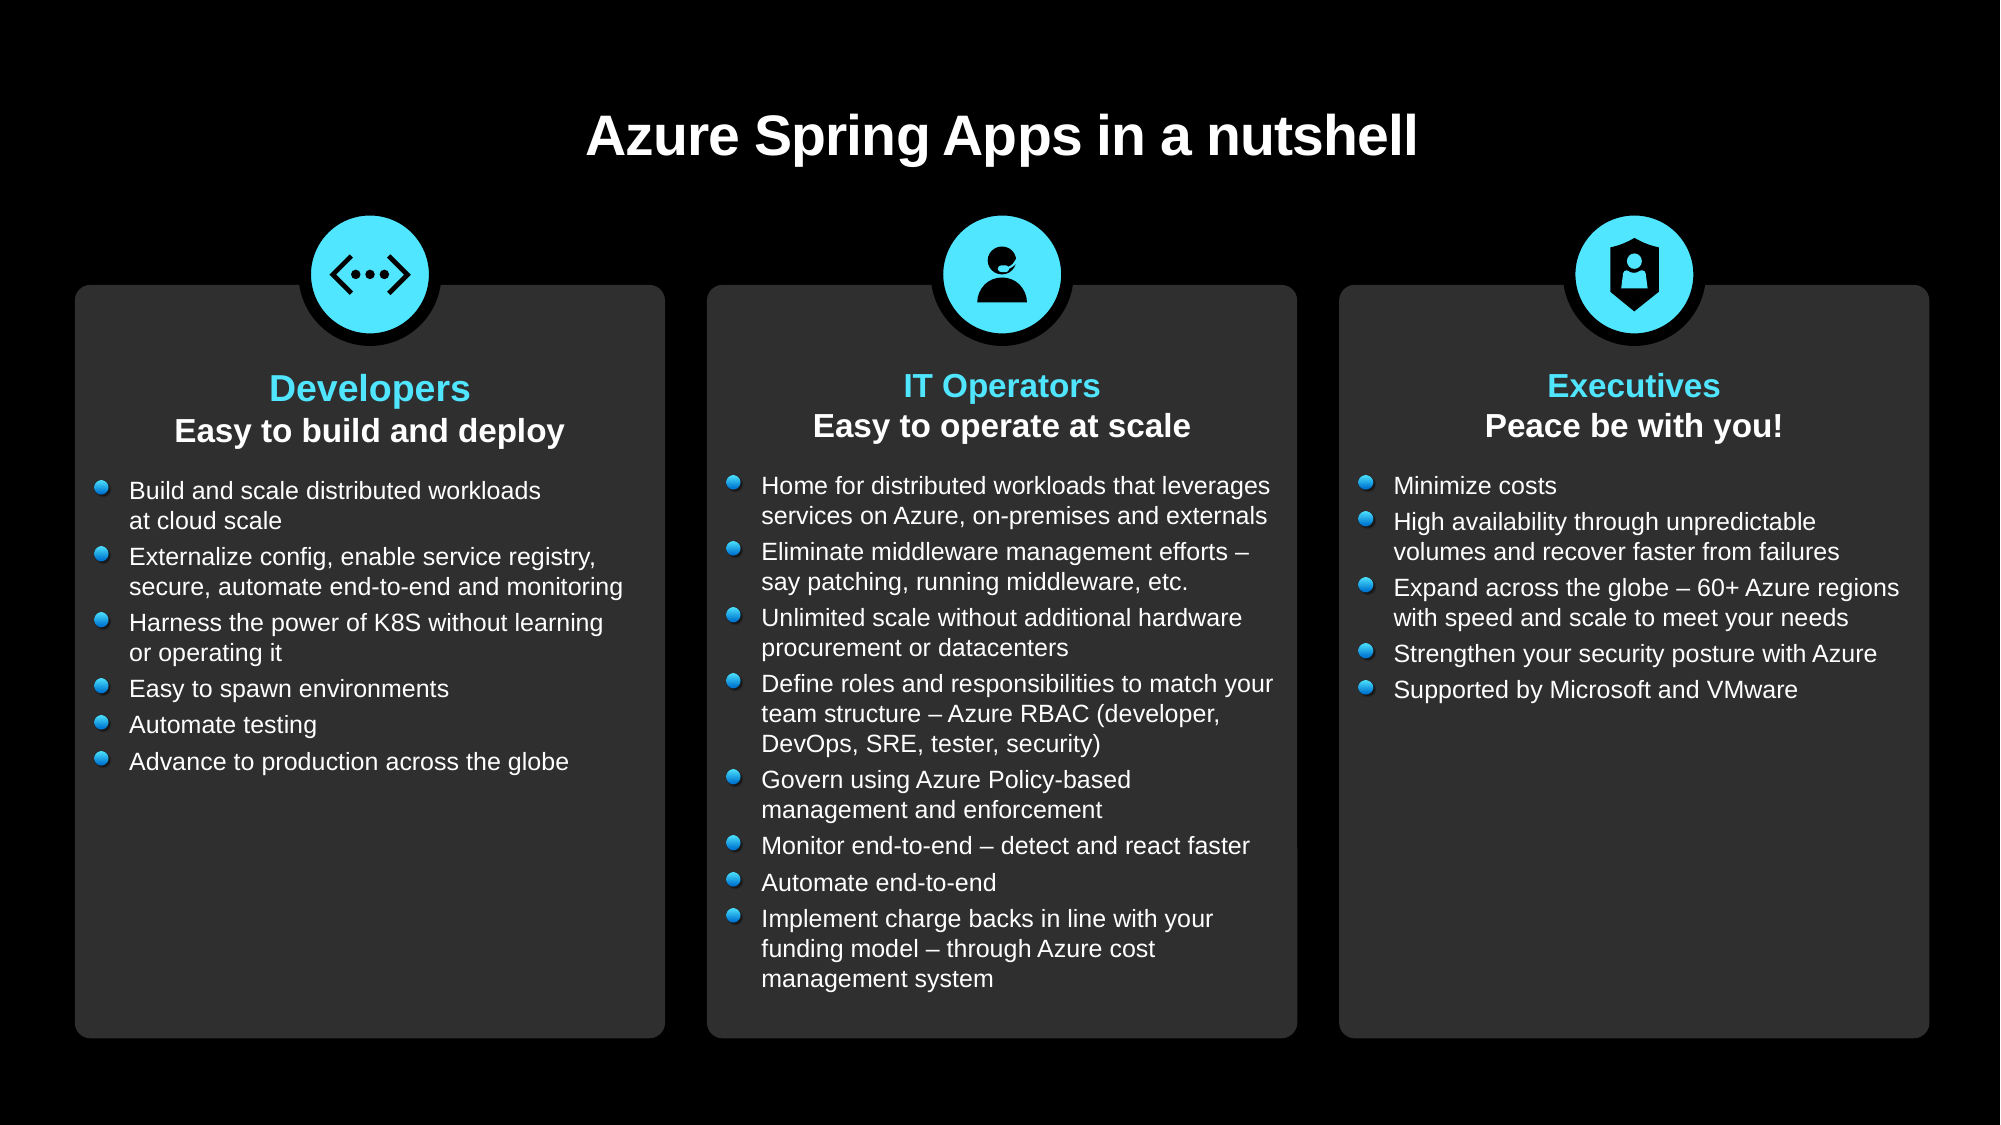

# Azure Spring Apps in a nutshell

Developers
Easy to build and deploy
Build and scale distributed workloads
at cloud scale
Externalize config, enable service registry, secure, automate end-to-end and monitoring
Harness the power of K8S without learning
or operating it
Easy to spawn environments
Automate testing
Advance to production across the globe
IT Operators
Easy to operate at scale
Home for distributed workloads that leverages services on Azure, on-premises and externals
Eliminate middleware management efforts – say patching, running middleware, etc.
Unlimited scale without additional hardware procurement or datacenters
Define roles and responsibilities to match your team structure – Azure RBAC (developer, DevOps, SRE, tester, security)
Govern using Azure Policy-based management and enforcement
Monitor end-to-end – detect and react faster
Automate end-to-end
Implement charge backs in line with your funding model – through Azure cost management system
Executives
Peace be with you!
Minimize costs
High availability through unpredictable volumes and recover faster from failures
Expand across the globe – 60+ Azure regions with speed and scale to meet your needs
Strengthen your security posture with Azure
Supported by Microsoft and VMware